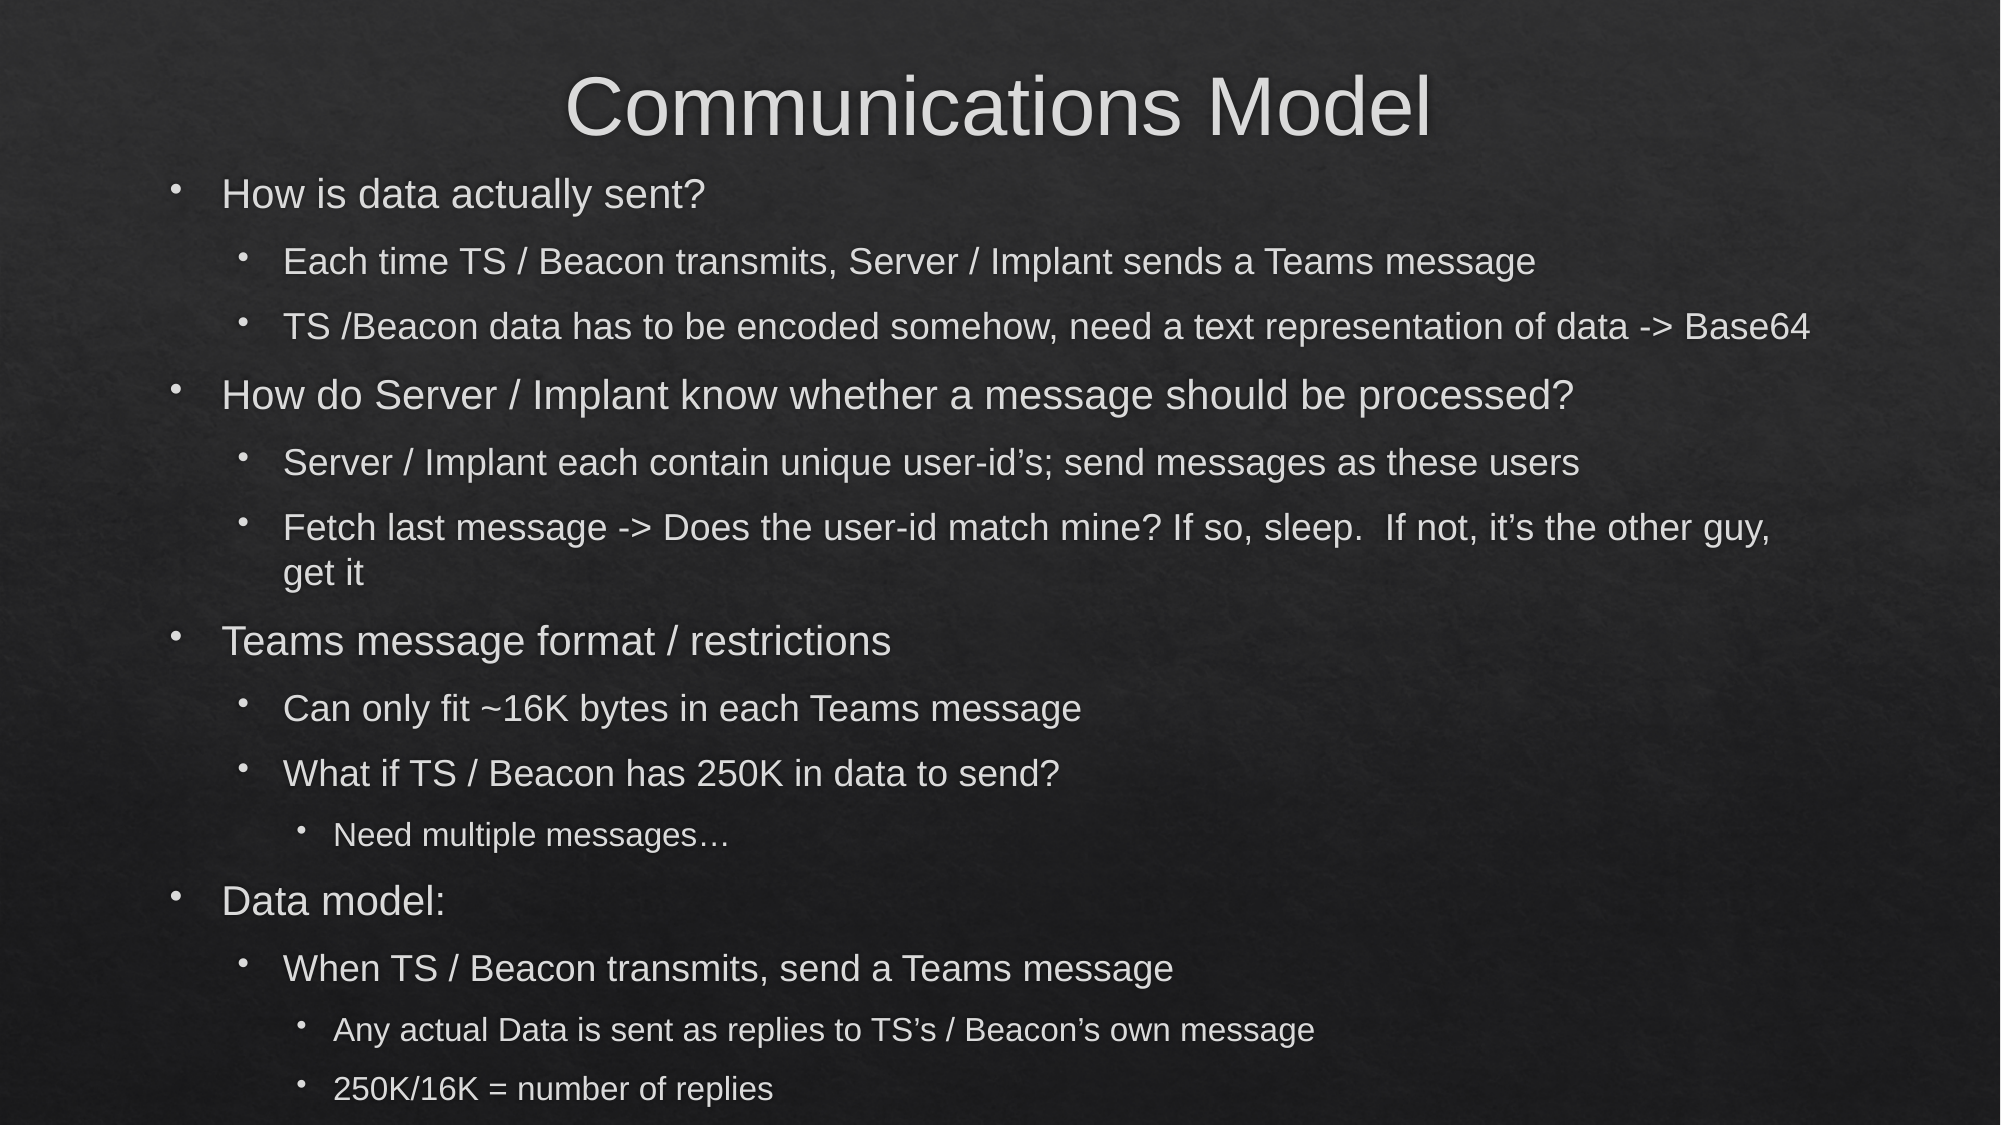

# Communications Model
How is data actually sent?
Each time TS / Beacon transmits, Server / Implant sends a Teams message
TS /Beacon data has to be encoded somehow, need a text representation of data -> Base64
How do Server / Implant know whether a message should be processed?
Server / Implant each contain unique user-id’s; send messages as these users
Fetch last message -> Does the user-id match mine? If so, sleep.  If not, it’s the other guy, get it
Teams message format / restrictions
Can only fit ~16K bytes in each Teams message
What if TS / Beacon has 250K in data to send?
Need multiple messages…
Data model:
When TS / Beacon transmits, send a Teams message
Any actual Data is sent as replies to TS’s / Beacon’s own message
250K/16K = number of replies